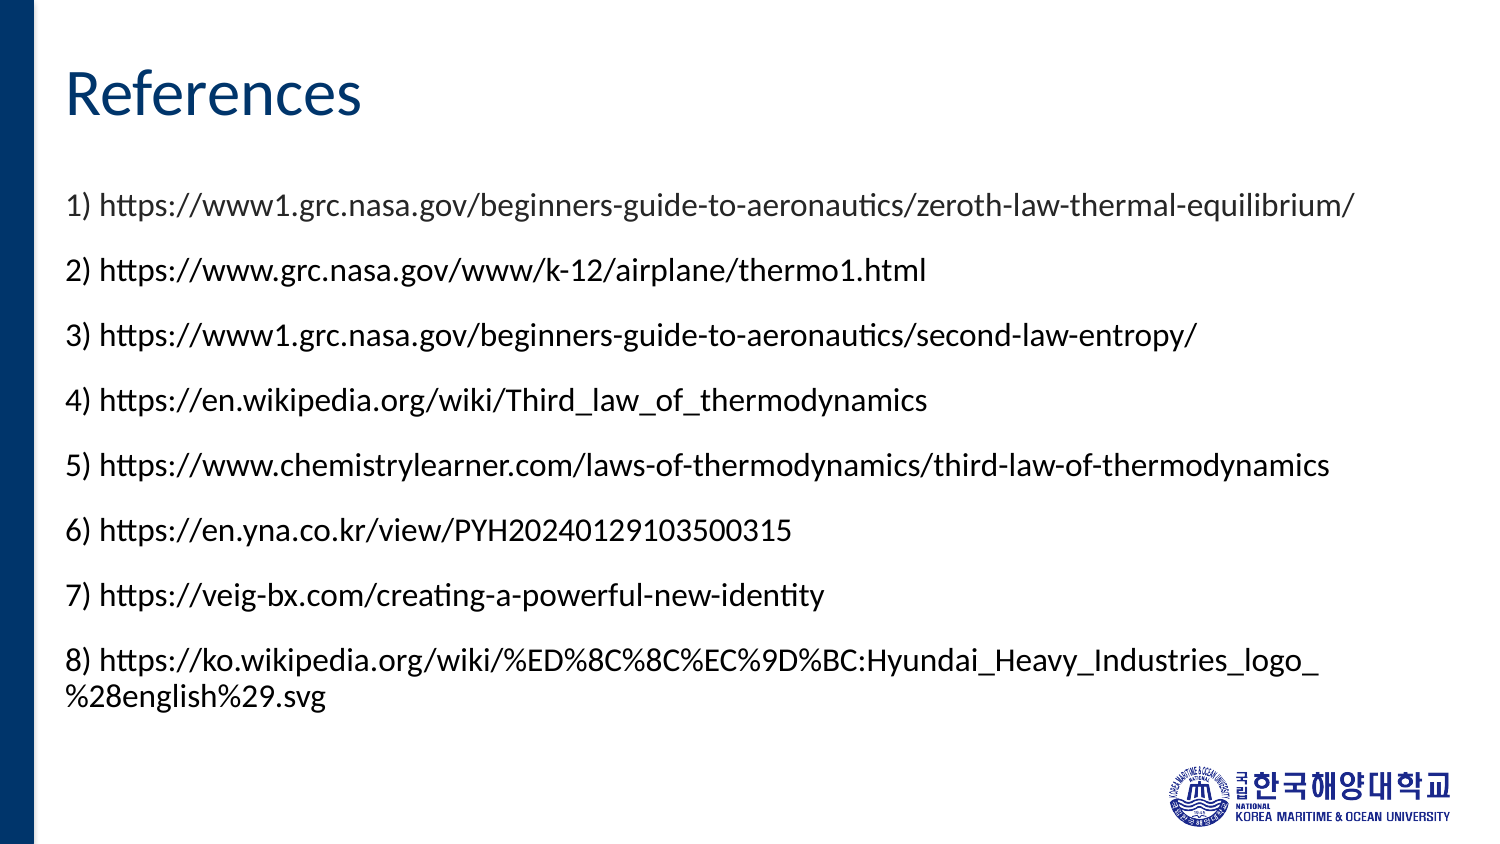

# References
1) https://www1.grc.nasa.gov/beginners-guide-to-aeronautics/zeroth-law-thermal-equilibrium/
2) https://www.grc.nasa.gov/www/k-12/airplane/thermo1.html
3) https://www1.grc.nasa.gov/beginners-guide-to-aeronautics/second-law-entropy/
4) https://en.wikipedia.org/wiki/Third_law_of_thermodynamics
5) https://www.chemistrylearner.com/laws-of-thermodynamics/third-law-of-thermodynamics
6) https://en.yna.co.kr/view/PYH20240129103500315
7) https://veig-bx.com/creating-a-powerful-new-identity
8) https://ko.wikipedia.org/wiki/%ED%8C%8C%EC%9D%BC:Hyundai_Heavy_Industries_logo_%28english%29.svg